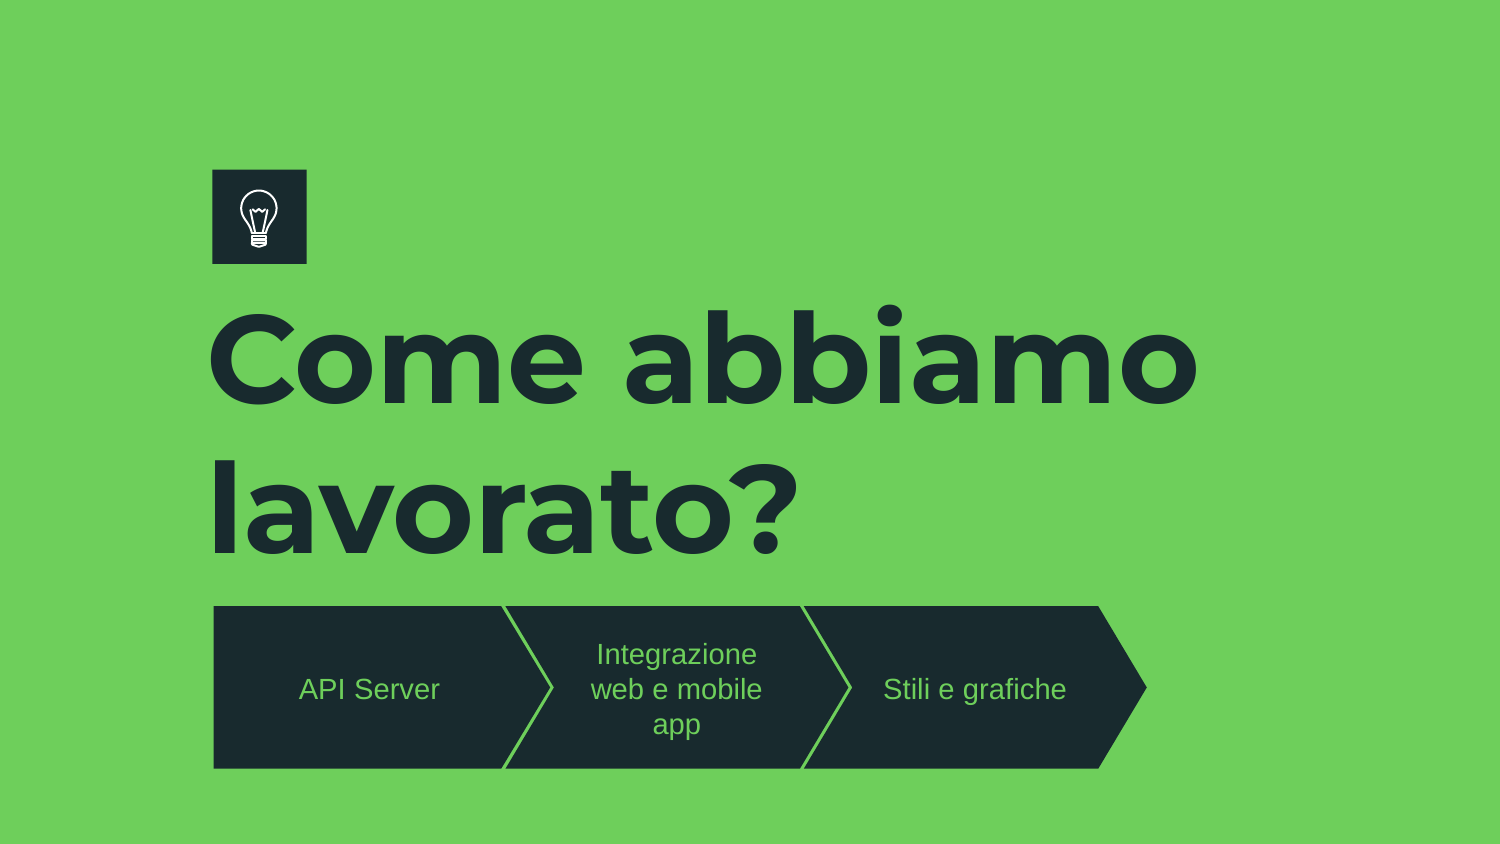

# Come abbiamo lavorato?
API Server
Integrazione web e mobile app
Stili e grafiche